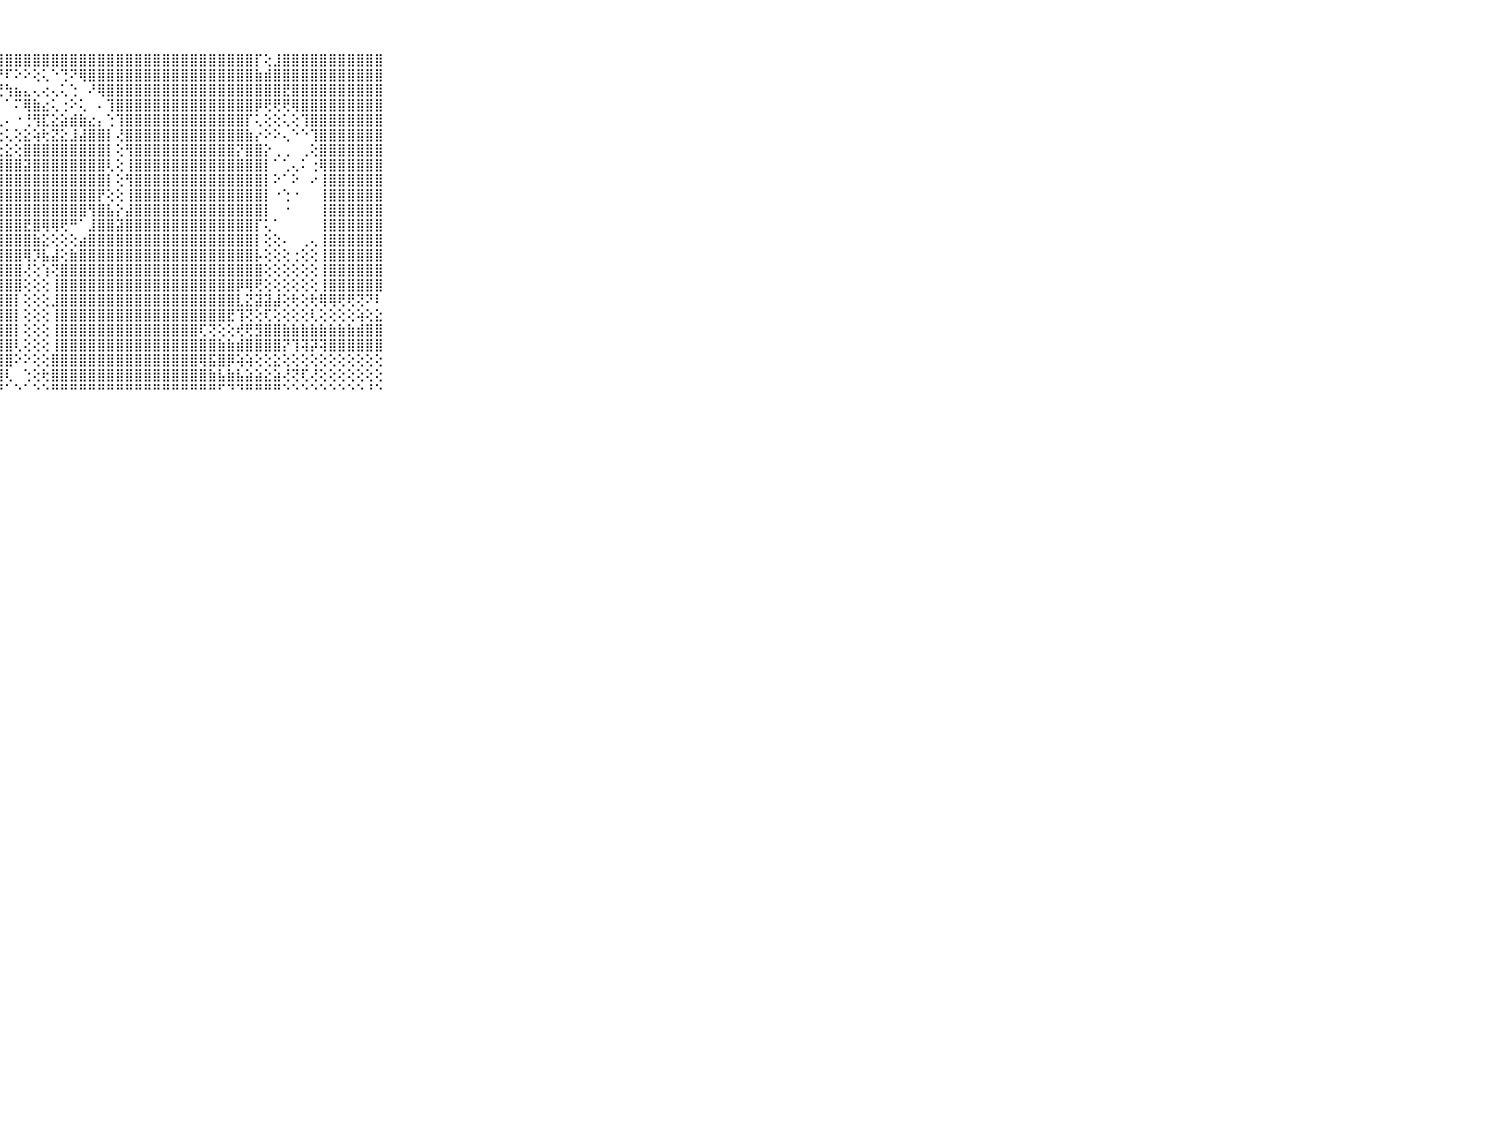

⠀⠀⠀⠀⠀⠀⠀⠀⠀⠀⠀⢵⣾⣿⣿⣿⣿⣿⣿⣿⣿⣿⣿⣿⣿⣿⣿⣿⣿⣿⣿⣿⣿⣿⣿⣿⣿⣿⣿⣿⣿⣿⣿⣿⣿⣿⣿⣿⣿⣿⣿⣿⣿⣿⣿⡏⢕⣸⣿⣿⣿⣿⣿⣿⣿⣿⣿⣿⣿⠀⠀⠀⠀⠀⠀⠀⠀⠀⠀⠀⠀
⠀⠀⠀⠀⠀⠀⠀⠀⠀⠀⠀⣿⣿⣿⣿⣿⣿⣿⣿⣿⣿⣿⣿⣿⣿⣿⣿⡟⠏⠕⠕⢕⢅⠑⢙⠝⢿⣿⣿⣿⣿⣿⣿⣿⣿⣿⣿⣿⣿⣿⣿⣿⣿⣿⣿⣷⣾⣿⣿⣿⣿⣿⣿⣿⣿⣿⣿⣿⣿⠀⠀⠀⠀⠀⠀⠀⠀⠀⠀⠀⠀
⠀⠀⠀⠀⠀⠀⠀⠀⠀⠀⠀⣿⣽⣿⣿⣿⣿⣿⣿⣿⣿⣿⣿⣿⣿⡟⠑⢝⢳⣦⣄⢄⢔⢄⢅⢑⠀⠜⢿⣿⣿⣿⣿⣿⣿⣿⣿⣿⣿⣿⣿⣿⣿⣿⣿⣿⣿⣿⣟⣿⣿⣿⣿⣿⣿⣿⣿⣿⣿⠀⠀⠀⠀⠀⠀⠀⠀⠀⠀⠀⠀
⠀⠀⠀⠀⠀⠀⠀⠀⠀⠀⠀⣿⣿⣿⣿⣿⢿⣿⣿⣿⣿⣿⣿⣿⡏⠀⠀⠁⠁⠍⢿⣷⣔⢅⢐⠕⢅⠀⠄⢹⣿⣿⣿⣿⣿⣿⣿⣿⣿⣿⣿⣿⣿⣿⣿⡿⢟⢟⢟⢿⣿⣿⣿⣿⣿⣿⣿⣿⣿⠀⠀⠀⠀⠀⠀⠀⠀⠀⠀⠀⠀
⠀⠀⠀⠀⠀⠀⠀⠀⠀⠀⠀⣿⣿⣿⣿⣿⣿⣿⣿⣿⣿⣿⣿⣿⢕⢀⢄⢄⠄⠐⢘⢻⣏⣕⣵⣾⣷⣔⡄⢑⢹⣿⣿⣿⣿⣿⣿⣿⣿⣿⣿⣿⣿⣿⡏⢅⢕⢕⢅⢕⢹⣿⣿⣿⣿⣿⣿⣿⣿⠀⠀⠀⠀⠀⠀⠀⠀⠀⠀⠀⠀
⠀⠀⠀⠀⠀⠀⠀⠀⠀⠀⠀⣿⣿⣿⣿⣿⣿⣿⣿⣿⣿⣿⣿⡇⢕⢄⢄⢔⢅⢕⣕⢵⢗⣝⣕⣸⣼⣿⣿⡇⢜⣿⣿⣿⣿⣿⣿⣿⣿⣿⣿⣿⣿⣿⣷⡔⠕⠕⢄⠑⠑⢹⣿⣿⣿⣿⣿⣿⣿⠀⠀⠀⠀⠀⠀⠀⠀⠀⠀⠀⠀
⠀⠀⠀⠀⠀⠀⠀⠀⠀⠀⠀⣿⣿⣿⣿⣿⣿⣿⣿⣿⣿⣿⣿⡇⢕⢕⢕⢕⣕⢕⣿⣿⣿⣿⣿⣿⣿⣿⣿⡇⢕⢻⣿⣿⣿⣿⣿⣿⣿⣿⣿⣿⣿⡝⣿⣿⡕⢀⢀⠀⢀⢕⣿⣿⣿⣿⣿⣿⣿⠀⠀⠀⠀⠀⠀⠀⠀⠀⠀⠀⠀
⠀⠀⠀⠀⠀⠀⠀⠀⠀⠀⠀⣿⣿⣿⣿⣿⣿⣿⣿⣿⣿⣿⣿⣷⣿⣿⣿⣿⣿⣿⣽⣿⣿⣿⣿⣿⣿⣿⣿⢇⢕⢸⣿⣿⣿⣿⣿⣿⣿⣿⣿⣿⣿⣿⣿⣿⡇⠁⢁⢄⠅⢐⢿⣿⣿⣿⣿⣿⣿⠀⠀⠀⠀⠀⠀⠀⠀⠀⠀⠀⠀
⠀⠀⠀⠀⠀⠀⠀⠀⠀⠀⠀⣿⣿⣿⣿⣿⣿⣷⣿⣿⣿⣿⣿⣿⣿⣿⣿⣿⣿⣿⣿⣿⣿⣿⣿⣿⣿⣿⣿⡇⢕⢻⣿⣿⣿⣿⣿⣿⣿⣿⣿⣿⣿⣿⣿⣿⡇⠕⠁⠕⠀⠔⢸⣿⣿⣿⣿⣿⣿⠀⠀⠀⠀⠀⠀⠀⠀⠀⠀⠀⠀
⠀⠀⠀⠀⠀⠀⠀⠀⠀⠀⠀⣿⣿⣿⣿⣿⣿⣿⣿⣿⣿⣿⣿⣿⣿⣿⣿⣿⣿⣿⣿⣿⣿⣿⣿⣿⣿⣿⡟⢕⢕⢸⣿⣿⣿⣿⣿⣿⣿⣿⣿⣿⣿⣿⣿⣿⡇⠐⢑⠐⠀⠀⢸⣿⣿⣿⣿⣿⣿⠀⠀⠀⠀⠀⠀⠀⠀⠀⠀⠀⠀
⠀⠀⠀⠀⠀⠀⠀⠀⠀⠀⠀⣿⣿⣿⣿⣿⣿⣟⣿⣿⣿⣿⣿⣿⣿⣿⣿⣿⣿⣿⣿⣿⣿⣿⣿⣿⣿⢻⣿⣧⡕⣼⣿⣿⣿⣿⣿⣿⣿⣿⣿⣿⣿⣿⣿⣿⡇⠀⠐⠀⠀⠀⢸⣿⣿⣿⣿⣿⣿⠀⠀⠀⠀⠀⠀⠀⠀⠀⠀⠀⠀
⠀⠀⠀⠀⠀⠀⠀⠀⠀⠀⠀⣿⣽⣿⣿⣿⣿⣿⣿⣿⣿⣿⣿⣿⣿⣿⣿⣿⣿⣿⣟⣿⢿⢿⢟⠛⠁⣸⣿⣿⣽⣿⣿⣿⣿⣿⣿⣿⣿⣿⣿⣿⣿⣿⣿⡏⢅⠁⠀⠀⠀⠀⢸⣿⣿⣿⣿⣿⣿⠀⠀⠀⠀⠀⠀⠀⠀⠀⠀⠀⠀
⠀⠀⠀⠀⠀⠀⠀⠀⠀⠀⠀⣿⣿⣯⣽⣿⣿⣿⣻⣿⣿⣿⣿⣿⣿⣿⣿⣿⣿⣿⣿⣷⣕⢕⢕⢕⣴⣿⣿⣿⣿⣿⣿⣿⣿⣿⣿⣿⣿⣿⣿⣿⣿⣿⣿⡇⢕⢕⠄⠀⢀⢄⢸⣿⣿⣿⣿⣿⣿⠀⠀⠀⠀⠀⠀⠀⠀⠀⠀⠀⠀
⠀⠀⠀⠀⠀⠀⠀⠀⠀⠀⠀⣿⣿⣿⣿⣿⣿⣿⣿⣿⣿⣿⣿⣿⣿⣿⣿⣿⣿⣿⢿⡹⣧⣼⢕⣷⣿⣿⣿⣿⣿⣿⣿⣿⣿⣿⣿⣿⣿⣿⣿⣿⣿⣿⣿⡧⢕⢕⢕⢐⢕⢕⢸⣿⣿⣿⣿⣿⣿⠀⠀⠀⠀⠀⠀⠀⠀⠀⠀⠀⠀
⠀⠀⠀⠀⠀⠀⠀⠀⠀⠀⠀⣿⣿⣿⣿⣿⣿⣿⣿⣿⣿⣿⣿⣿⣿⣿⣿⣿⣿⣿⢜⢕⢱⢝⣿⣿⣿⣿⣿⣿⣿⣿⣿⣿⣿⣿⣿⣿⣿⣿⣿⣿⣿⣿⣿⣿⢕⢕⢕⢕⢕⢕⢸⣿⣿⣿⣿⣿⣿⠀⠀⠀⠀⠀⠀⠀⠀⠀⠀⠀⠀
⠀⠀⠀⠀⠀⠀⠀⠀⠀⠀⠀⣿⣿⣿⣿⣿⣿⣿⣿⣿⣿⣿⣿⣿⣿⣿⣿⣿⣿⣿⢕⢕⢕⢸⣿⣿⣿⣿⣿⣿⣿⣿⣿⣿⣿⣿⣿⣿⣿⣿⣿⣿⣿⡿⢿⢟⢕⢕⢕⢕⢕⢕⢸⣿⣿⣿⣿⣿⣿⠀⠀⠀⠀⠀⠀⠀⠀⠀⠀⠀⠀
⠀⠀⠀⠀⠀⠀⠀⠀⠀⠀⠀⣿⣿⣿⣿⣿⣿⣿⣿⣿⣿⣿⣿⣿⣿⣿⣿⣿⣿⡇⢕⢕⢕⣸⣿⣿⣿⣿⣿⣿⣿⣿⣿⣿⣿⣿⣿⣿⣿⣿⣿⣿⣿⣇⣝⣽⣽⣼⢕⢗⢕⢗⢿⢿⢟⢟⢝⠝⠇⠀⠀⠀⠀⠀⠀⠀⠀⠀⠀⠀⠀
⠀⠀⠀⠀⠀⠀⠀⠀⠀⠀⠀⣿⣿⣿⣿⣿⣿⣿⣿⣿⣿⣿⣿⣿⣿⣿⣿⣿⣿⡇⢕⢕⢕⢸⣿⣿⣿⣿⣿⣿⣿⣿⣿⣿⣿⣿⣿⣿⣿⣿⣿⣿⣟⢹⢝⢕⢏⢕⢕⢕⢕⢇⢕⢕⢕⢕⢵⢕⣕⠀⠀⠀⠀⠀⠀⠀⠀⠀⠀⠀⠀
⠀⠀⠀⠀⠀⠀⠀⠀⠀⠀⠀⣿⣿⣿⣿⣿⣿⣿⣿⣿⣿⣿⣿⣿⣿⣿⣿⣿⣿⡇⢕⢕⢕⢸⣿⣿⣿⣿⣿⣿⣿⣿⣿⣿⣿⣿⣿⣿⣿⢏⢝⢕⢕⢞⢟⣻⣿⣿⣷⣷⣷⣷⣷⣷⣷⣷⣾⣿⣿⠀⠀⠀⠀⠀⠀⠀⠀⠀⠀⠀⠀
⠀⠀⠀⠀⠀⠀⠀⠀⠀⠀⠀⣿⣿⣿⣿⣿⣿⣿⣿⣿⣿⣿⣿⣿⣿⣿⣿⣿⣿⢇⢕⢕⢕⢸⣿⣿⣿⣿⣿⣿⣿⣿⣿⣿⣿⣿⣿⣿⣿⣿⣿⣷⣷⣾⣿⣿⣿⣿⡝⢹⢽⡽⢽⣿⣿⣿⣿⣿⣿⠀⠀⠀⠀⠀⠀⠀⠀⠀⠀⠀⠀
⠀⠀⠀⠀⠀⠀⠀⠀⠀⠀⠀⢵⢿⣿⣿⣿⣿⣿⣿⣿⣿⣿⣿⣿⣿⣿⣿⣿⣿⠕⠕⢕⢕⣿⣿⣿⣿⣿⣿⣿⣿⣿⣿⣿⣿⣿⣿⣿⣿⢿⣯⣿⡿⢵⢵⢕⢕⣕⢕⢕⢕⢕⢕⢕⢕⢕⢕⢕⢕⠀⠀⠀⠀⠀⠀⠀⠀⠀⠀⠀⠀
⠀⠀⠀⠀⠀⠀⠀⠀⠀⠀⠀⣿⣿⣿⣯⣹⣿⣿⣿⣿⣿⡿⢿⣿⣿⣿⣿⣿⢇⠀⢑⢕⢗⣿⣿⣿⣿⣿⣿⣿⣿⣿⣿⣿⣿⣿⣿⣿⣿⣿⣷⣧⣷⣧⣵⣵⣕⣵⢜⢝⢏⢜⢕⢕⢕⢕⢕⢕⢕⠀⠀⠀⠀⠀⠀⠀⠀⠀⠀⠀⠀
⠀⠀⠀⠀⠀⠀⠀⠀⠀⠀⠀⠛⠛⠛⠛⠛⠛⠛⠛⠃⠙⠁⠘⠛⠛⠛⠛⠛⠁⠑⠁⠑⠑⠛⠛⠛⠛⠛⠛⠛⠛⠛⠛⠛⠛⠛⠛⠛⠛⠛⠛⠋⠙⠙⠛⠛⠛⠛⠑⠑⠑⠑⠑⠑⠑⠑⠑⠘⠑⠀⠀⠀⠀⠀⠀⠀⠀⠀⠀⠀⠀